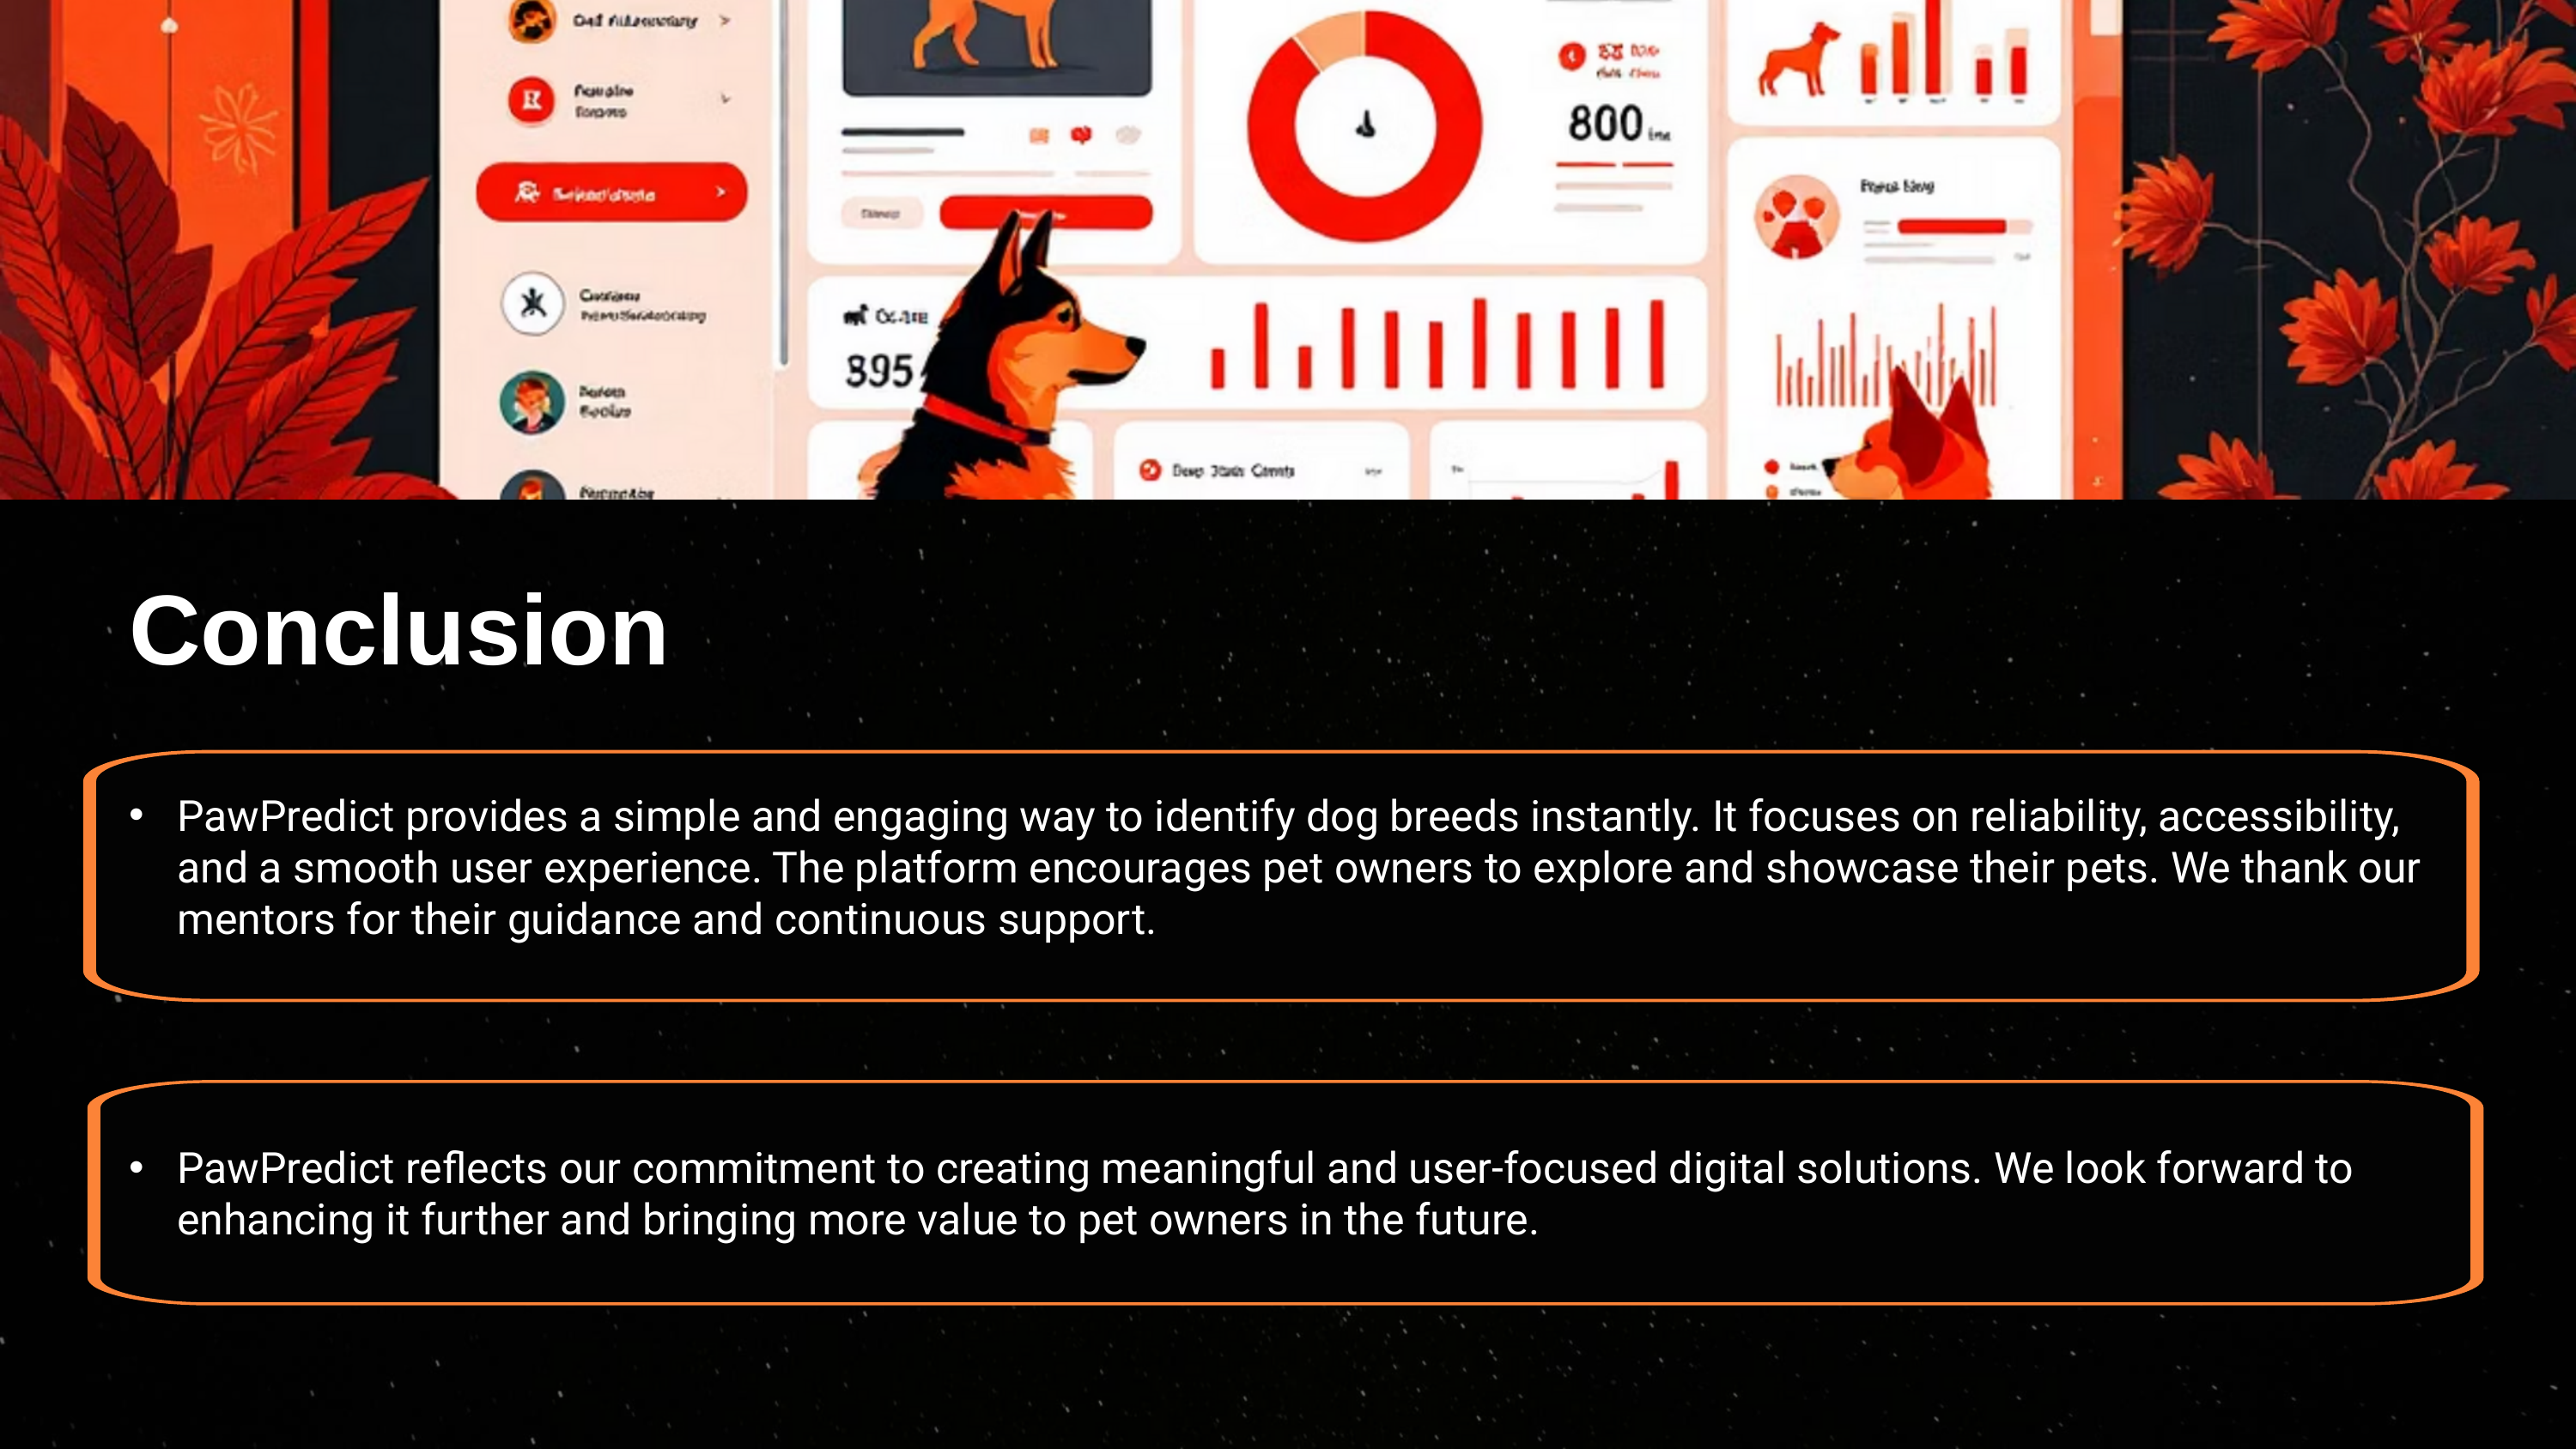

Conclusion

PawPredict provides a simple and engaging way to identify dog breeds instantly. It focuses on reliability, accessibility, and a smooth user experience. The platform encourages pet owners to explore and showcase their pets. We thank our mentors for their guidance and continuous support.

PawPredict reflects our commitment to creating meaningful and user-focused digital solutions. We look forward to enhancing it further and bringing more value to pet owners in the future.